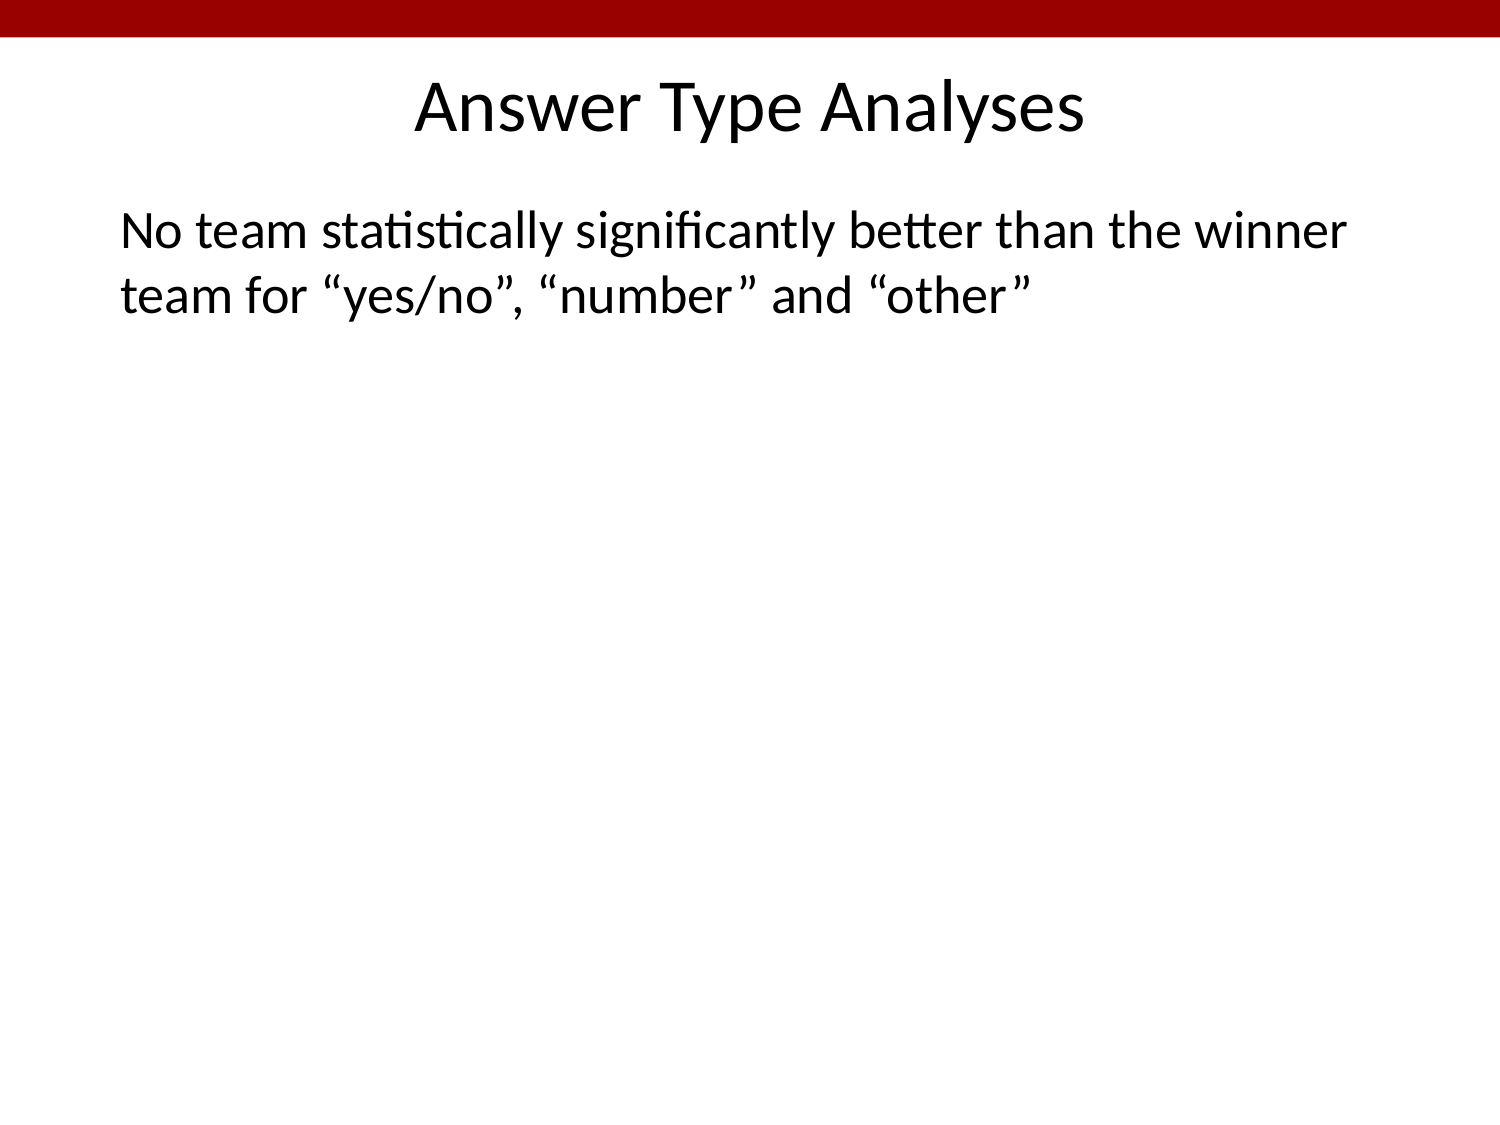

# Answer Type Analyses
No team statistically significantly better than the winner team for “yes/no”, “number” and “other”